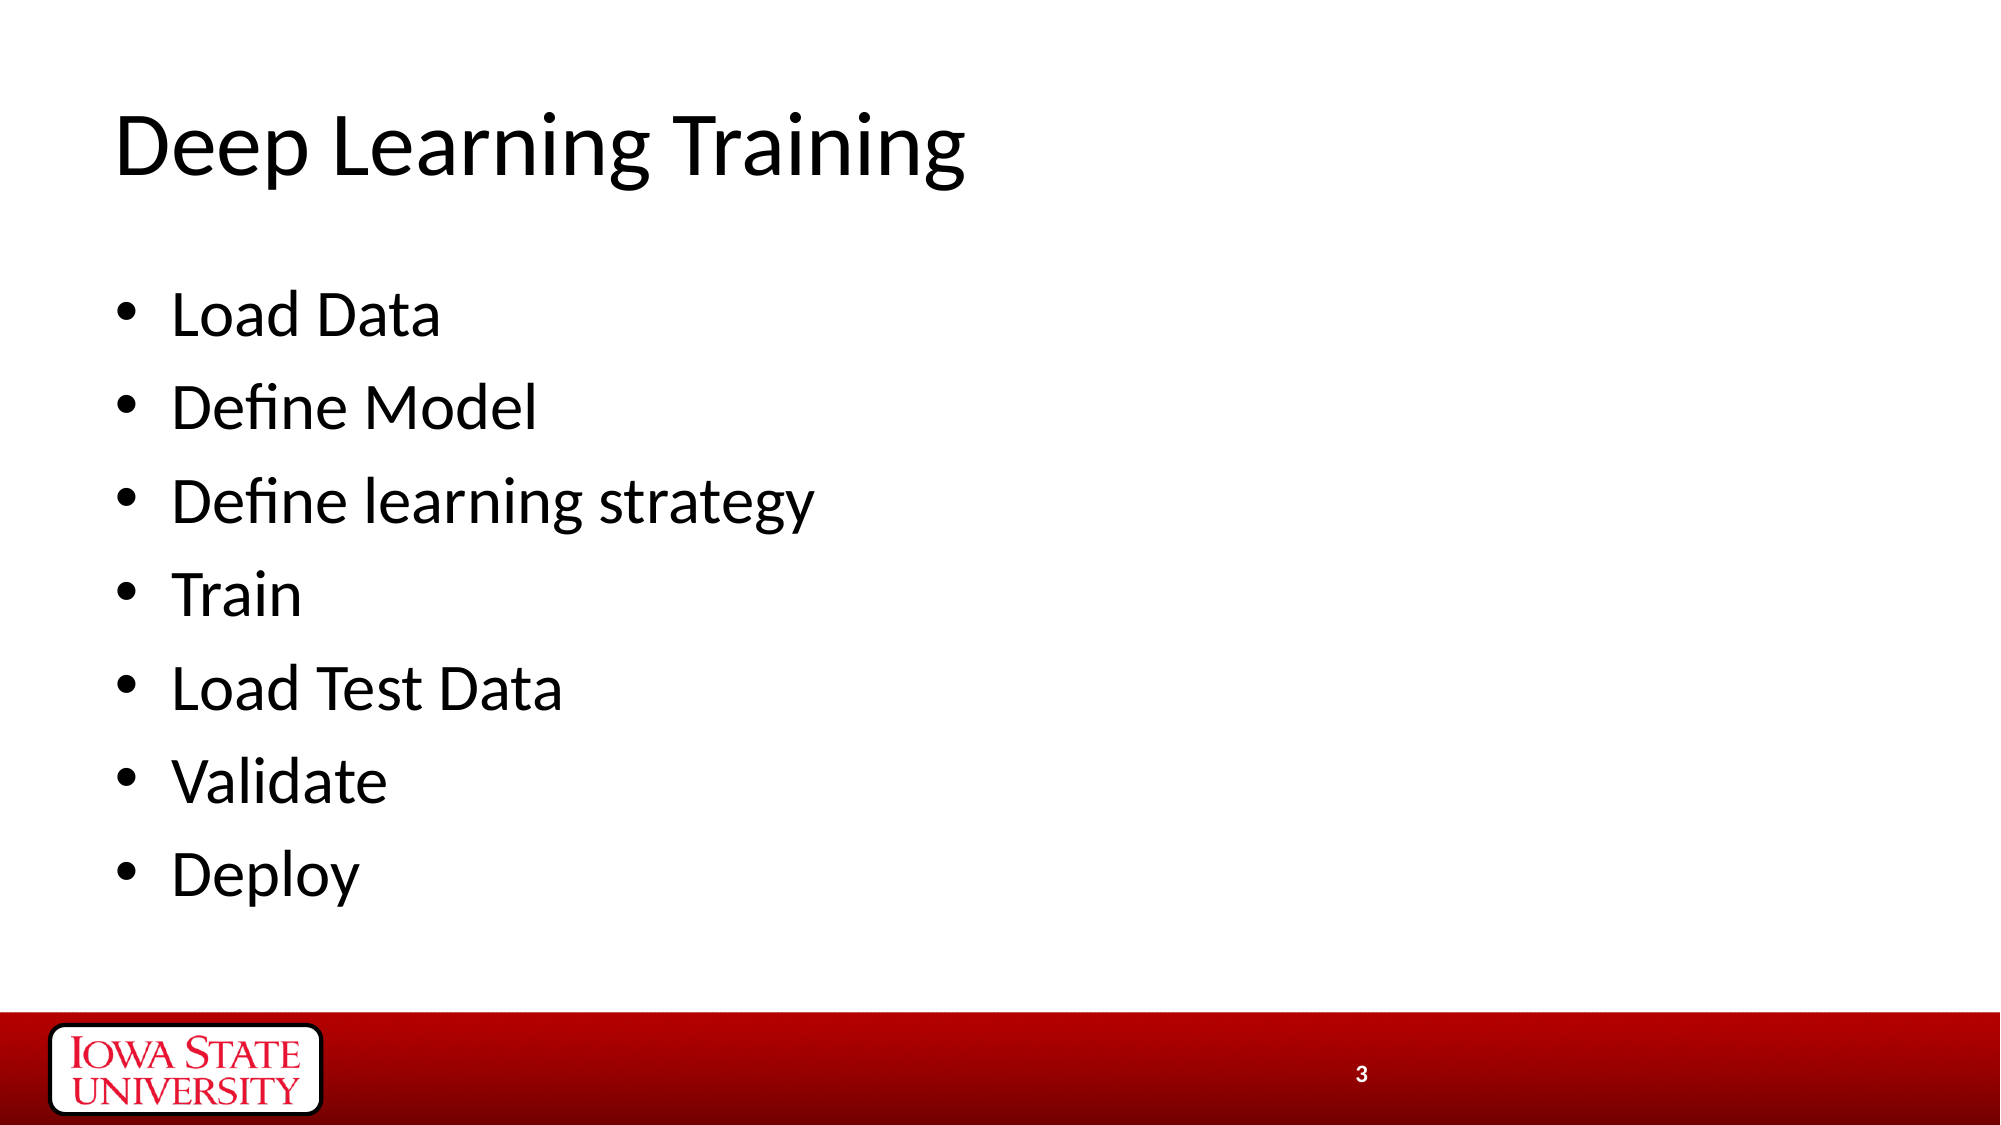

# Deep Learning Training
Load Data
Define Model
Define learning strategy
Train
Load Test Data
Validate
Deploy
3